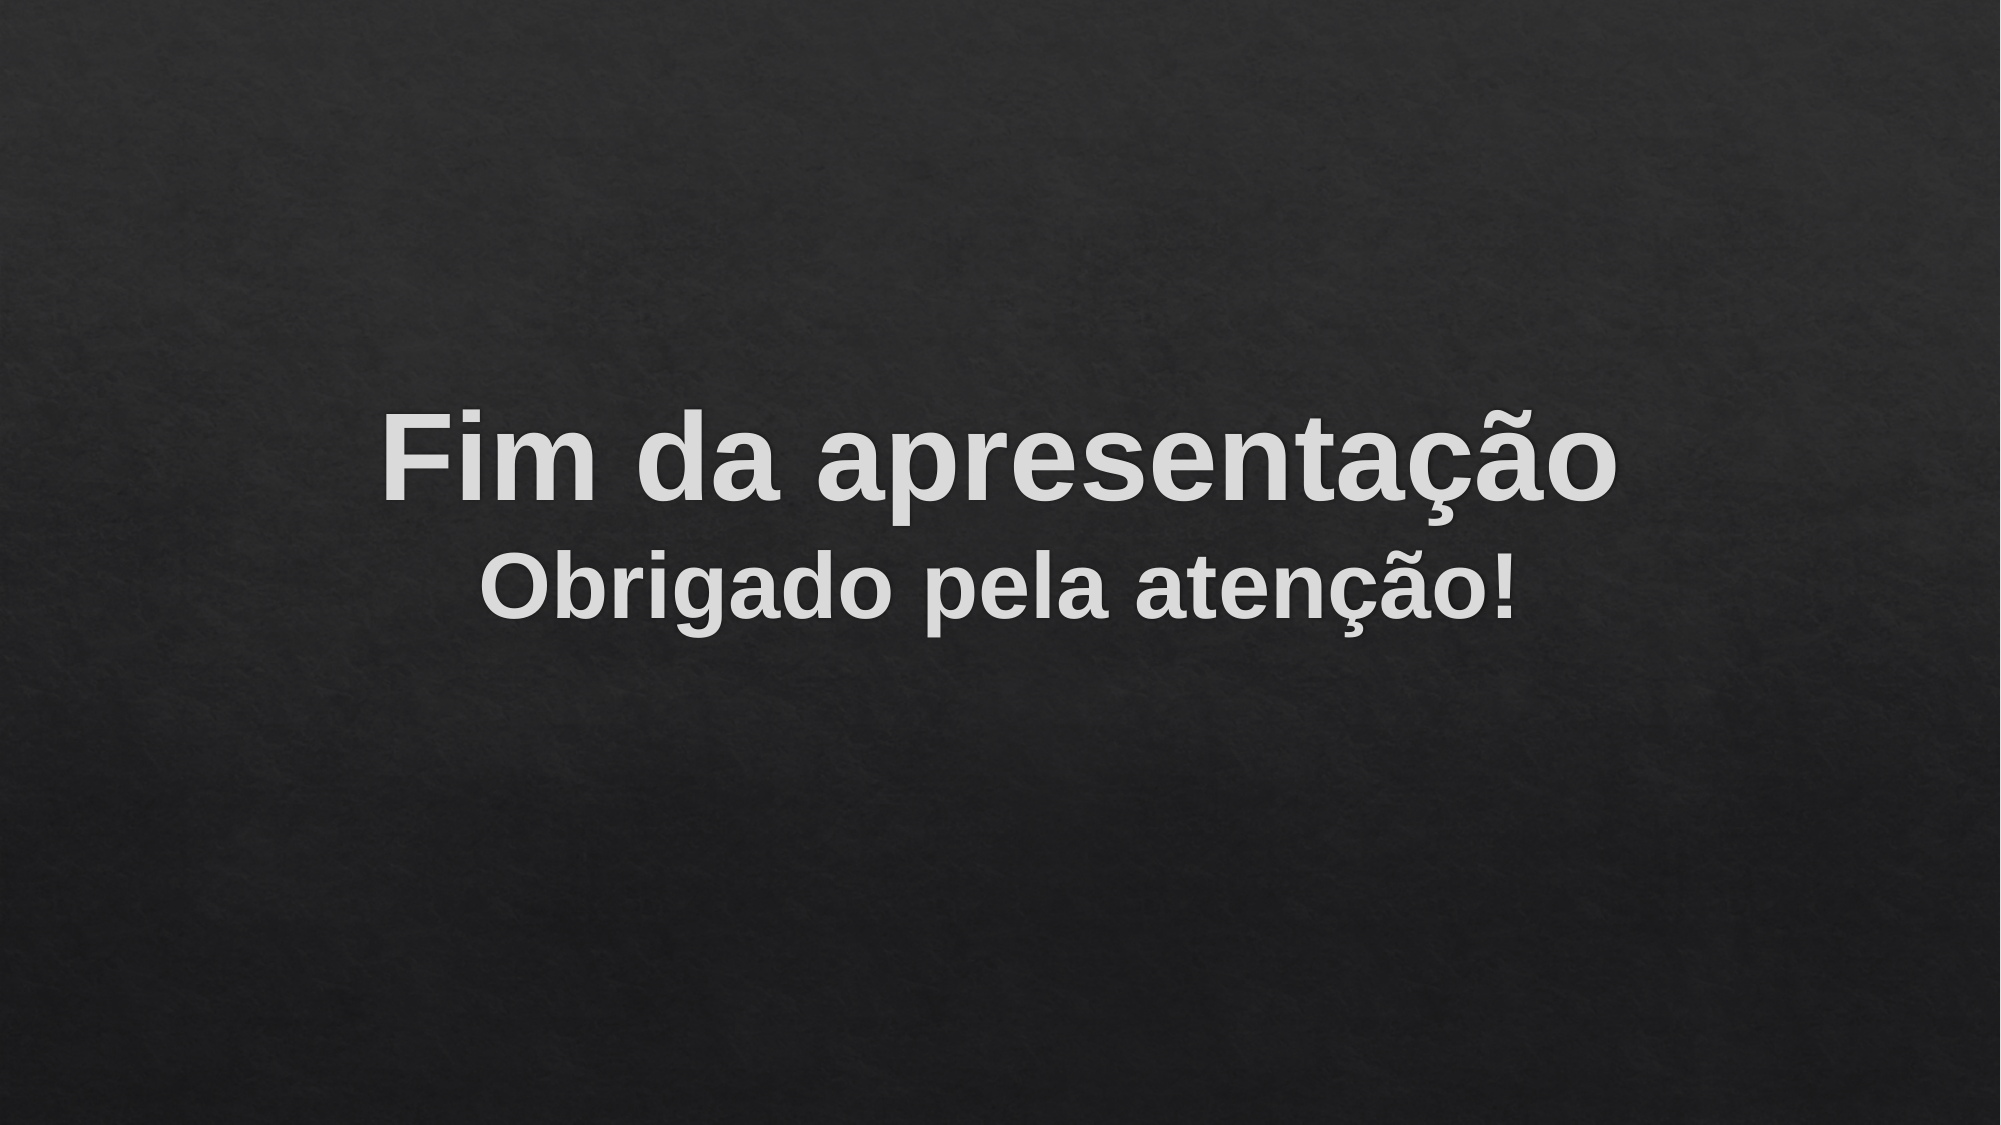

# Fim da apresentação Obrigado pela atenção!